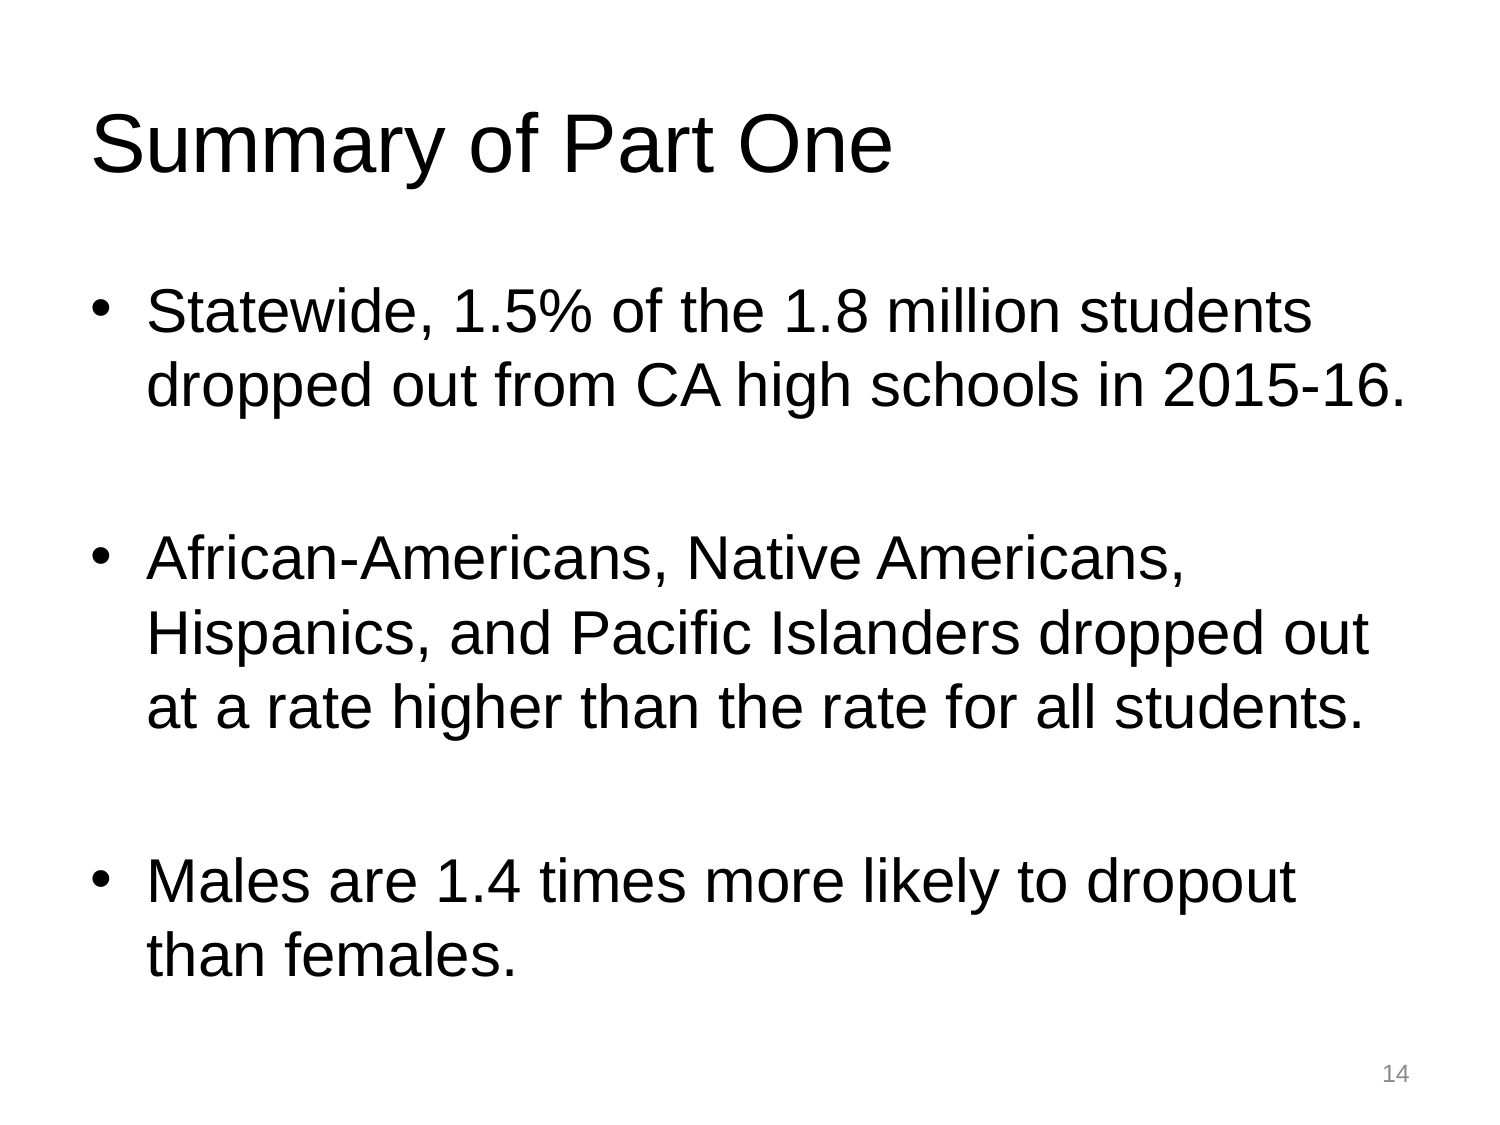

# Summary of Part One
Statewide, 1.5% of the 1.8 million students dropped out from CA high schools in 2015-16.

African-Americans, Native Americans, Hispanics, and Pacific Islanders dropped out at a rate higher than the rate for all students.

Males are 1.4 times more likely to dropout than females.
14